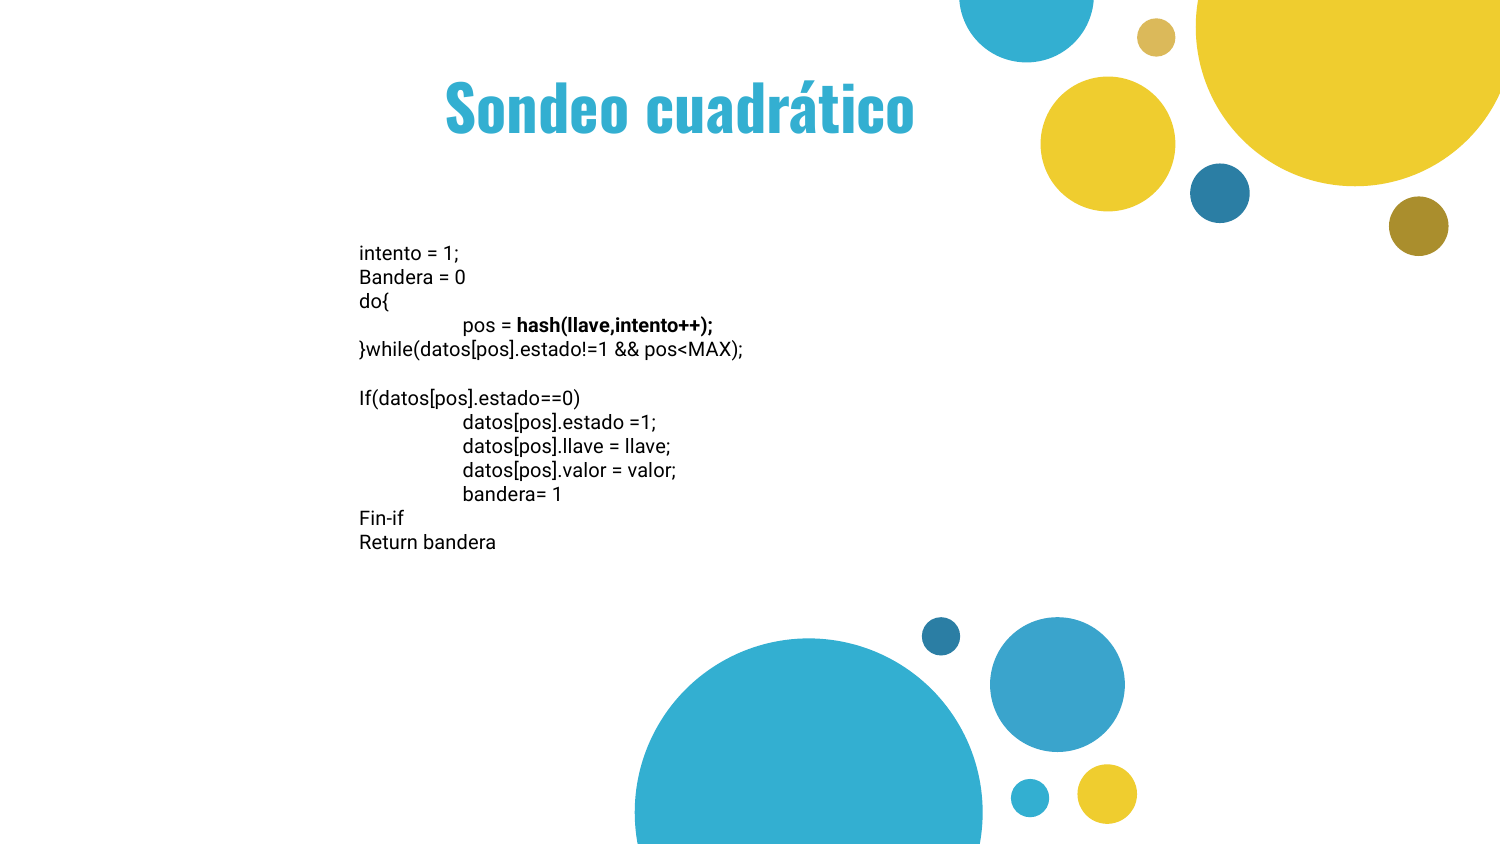

# Sondeo cuadrático
intento = 1;
Bandera = 0
do{
	pos = hash(llave,intento++);
}while(datos[pos].estado!=1 && pos<MAX);

If(datos[pos].estado==0)
	datos[pos].estado =1;
	datos[pos].llave = llave;
	datos[pos].valor = valor;
	bandera= 1
Fin-if
Return bandera